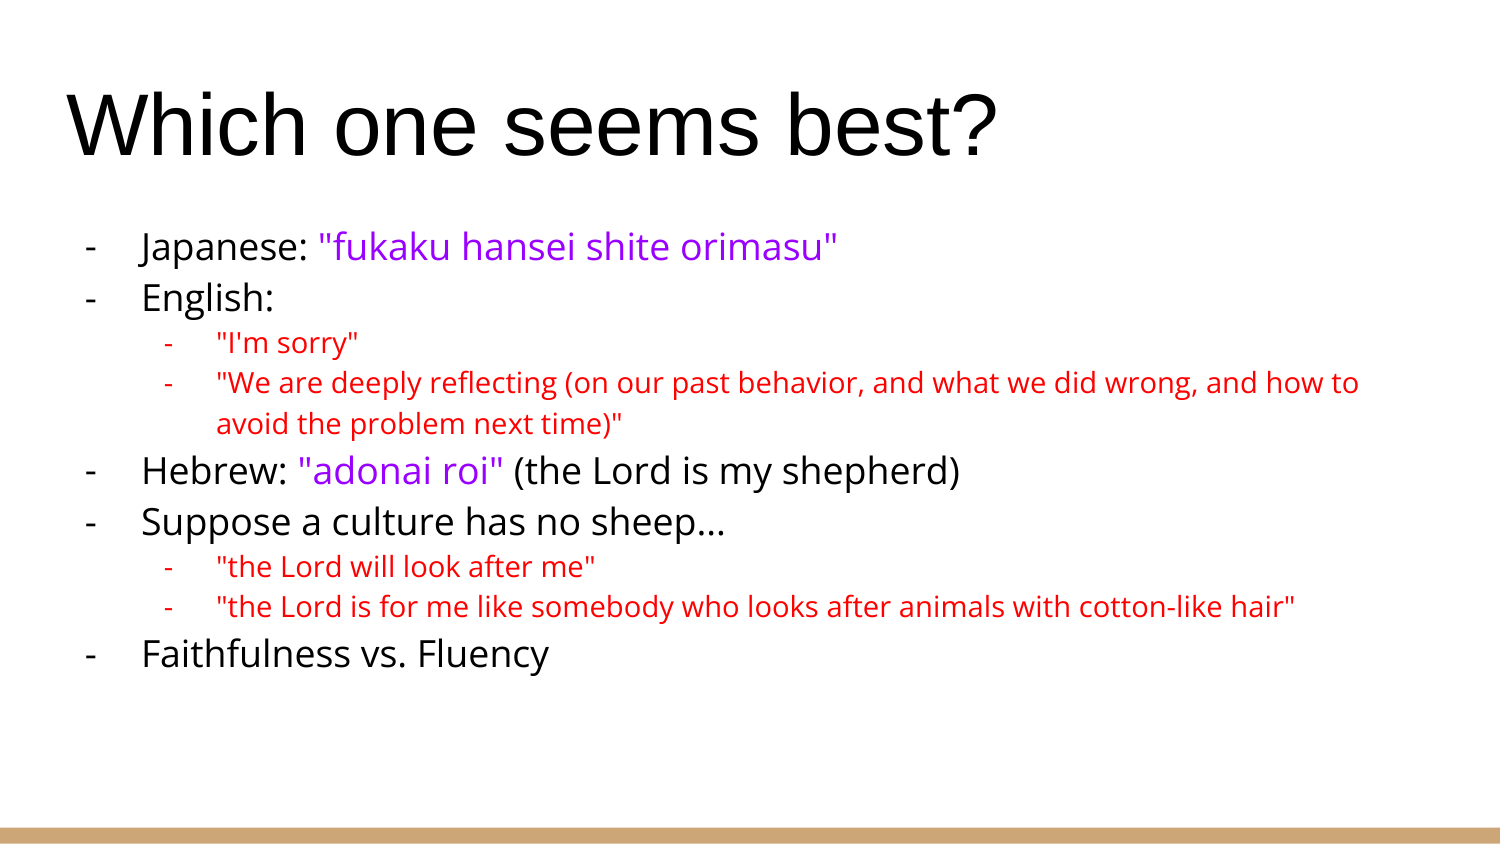

# Which one seems best?
Japanese: "fukaku hansei shite orimasu"
English:
"I'm sorry"
"We are deeply reflecting (on our past behavior, and what we did wrong, and how to avoid the problem next time)"
Hebrew: "adonai roi" (the Lord is my shepherd)
Suppose a culture has no sheep...
"the Lord will look after me"
"the Lord is for me like somebody who looks after animals with cotton-like hair"
Faithfulness vs. Fluency